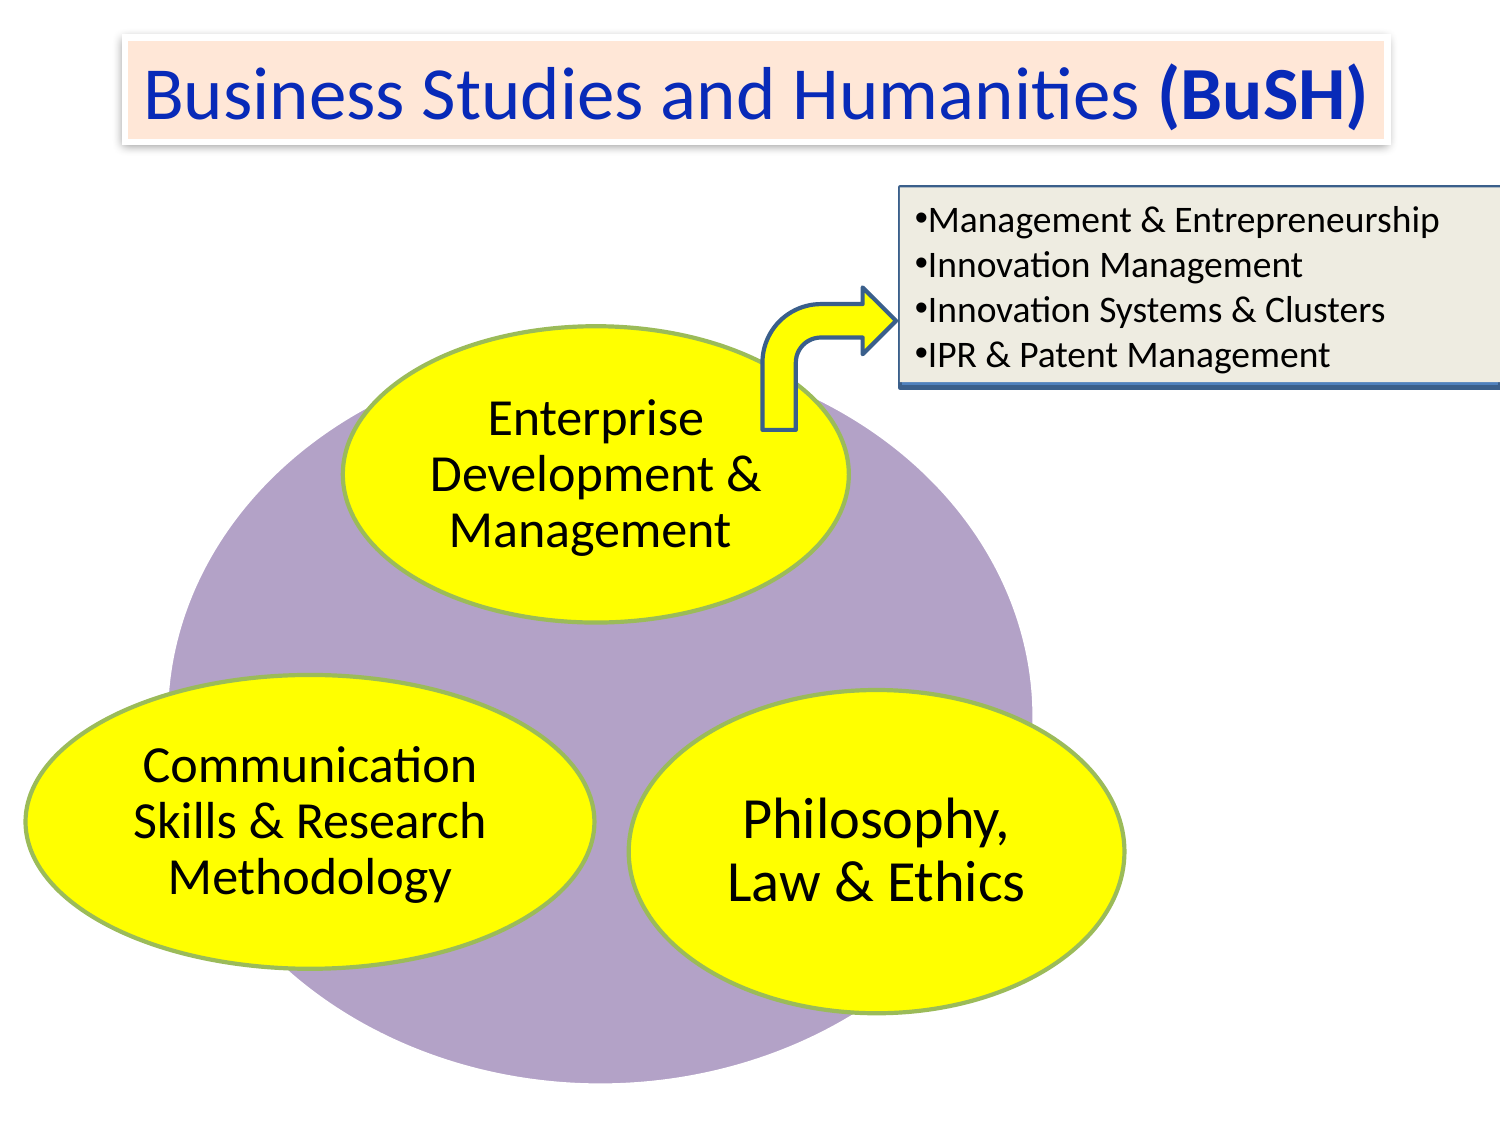

Business Studies and Humanities (BuSH)

Management & Entrepreneurship
Innovation Management
Innovation Systems & Clusters
IPR & Patent Management

Enterprise Development & Management

Philosophy, Law & Ethics

Communication Skills & Research Methodology